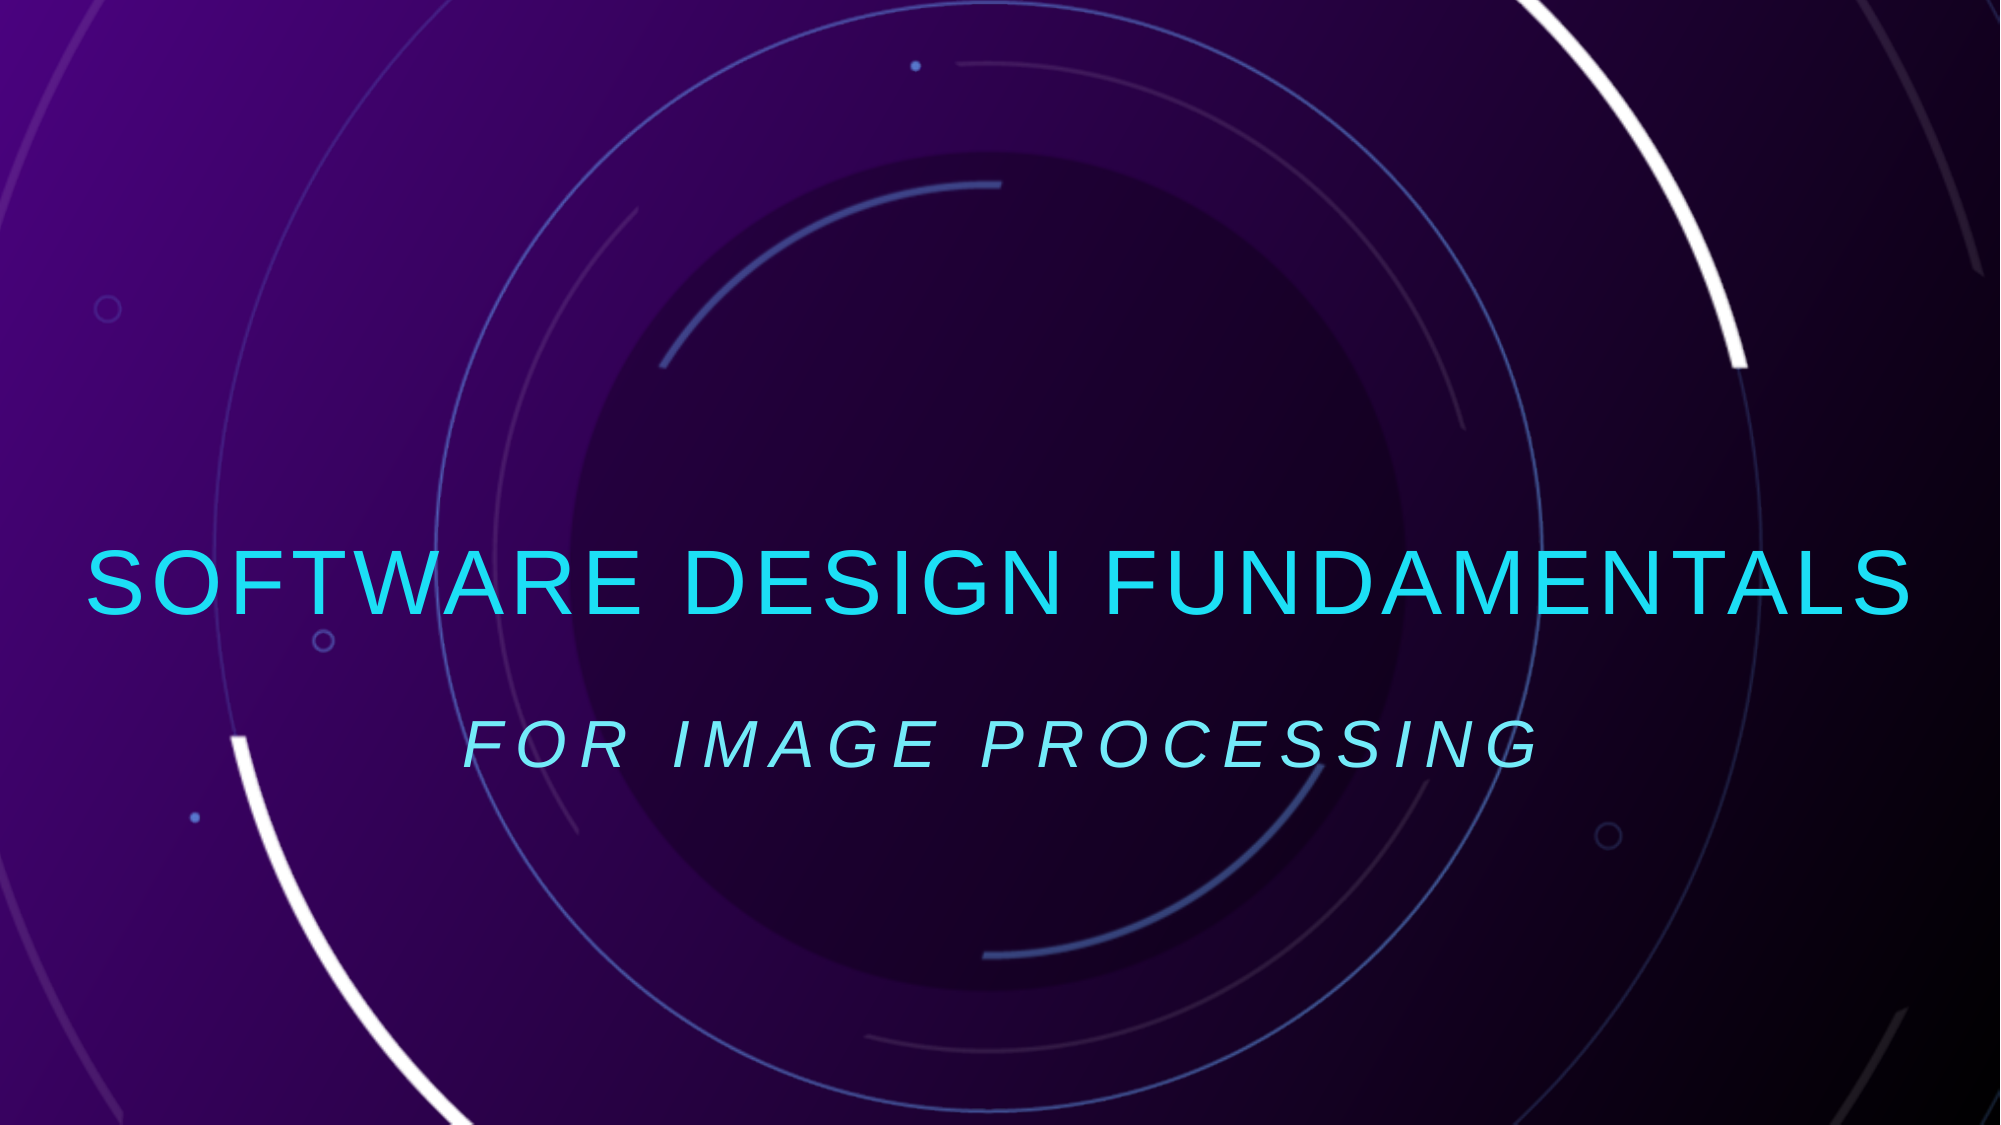

# SOFTWARE DESIGN FUNDAMENTALS
For image processing